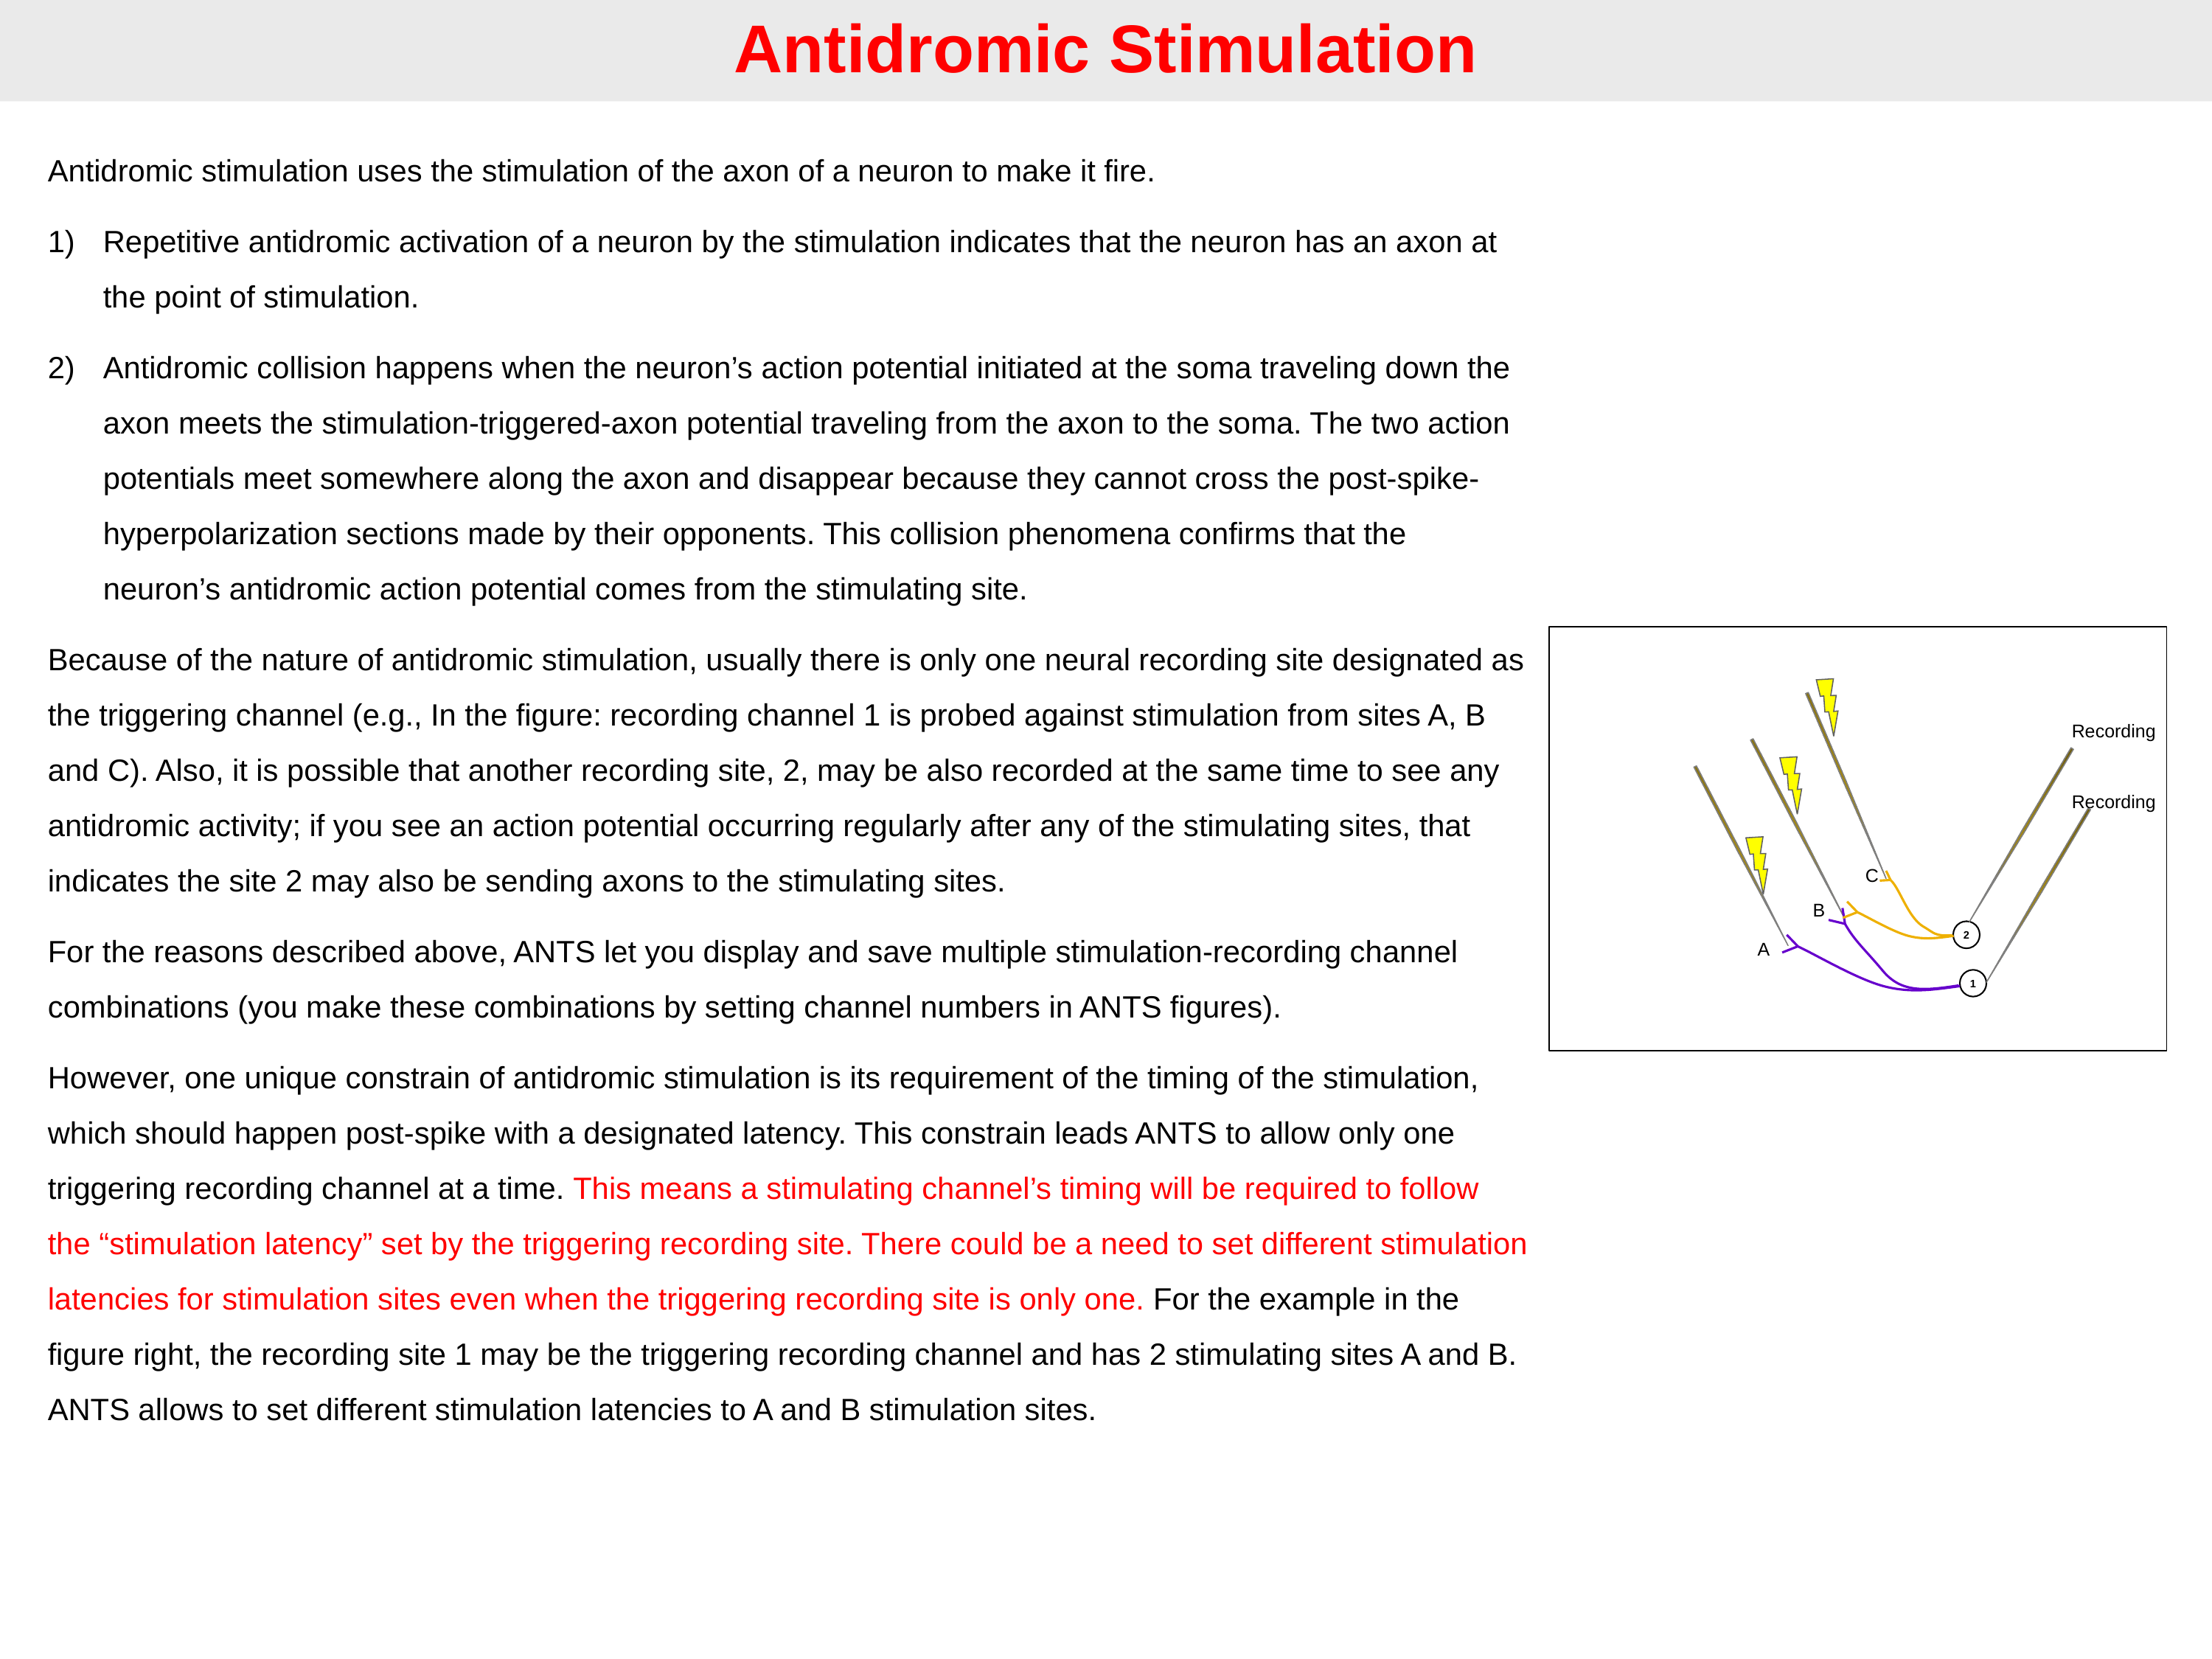

Antidromic Stimulation
Antidromic stimulation uses the stimulation of the axon of a neuron to make it fire.
Repetitive antidromic activation of a neuron by the stimulation indicates that the neuron has an axon at the point of stimulation.
Antidromic collision happens when the neuron’s action potential initiated at the soma traveling down the axon meets the stimulation-triggered-axon potential traveling from the axon to the soma. The two action potentials meet somewhere along the axon and disappear because they cannot cross the post-spike-hyperpolarization sections made by their opponents. This collision phenomena confirms that the neuron’s antidromic action potential comes from the stimulating site.
Because of the nature of antidromic stimulation, usually there is only one neural recording site designated as the triggering channel (e.g., In the figure: recording channel 1 is probed against stimulation from sites A, B and C). Also, it is possible that another recording site, 2, may be also recorded at the same time to see any antidromic activity; if you see an action potential occurring regularly after any of the stimulating sites, that indicates the site 2 may also be sending axons to the stimulating sites.
For the reasons described above, ANTS let you display and save multiple stimulation-recording channel combinations (you make these combinations by setting channel numbers in ANTS figures).
However, one unique constrain of antidromic stimulation is its requirement of the timing of the stimulation, which should happen post-spike with a designated latency. This constrain leads ANTS to allow only one triggering recording channel at a time. This means a stimulating channel’s timing will be required to follow the “stimulation latency” set by the triggering recording site. There could be a need to set different stimulation latencies for stimulation sites even when the triggering recording site is only one. For the example in the figure right, the recording site 1 may be the triggering recording channel and has 2 stimulating sites A and B. ANTS allows to set different stimulation latencies to A and B stimulation sites.

Recording

2
1
Recording
C
B
A